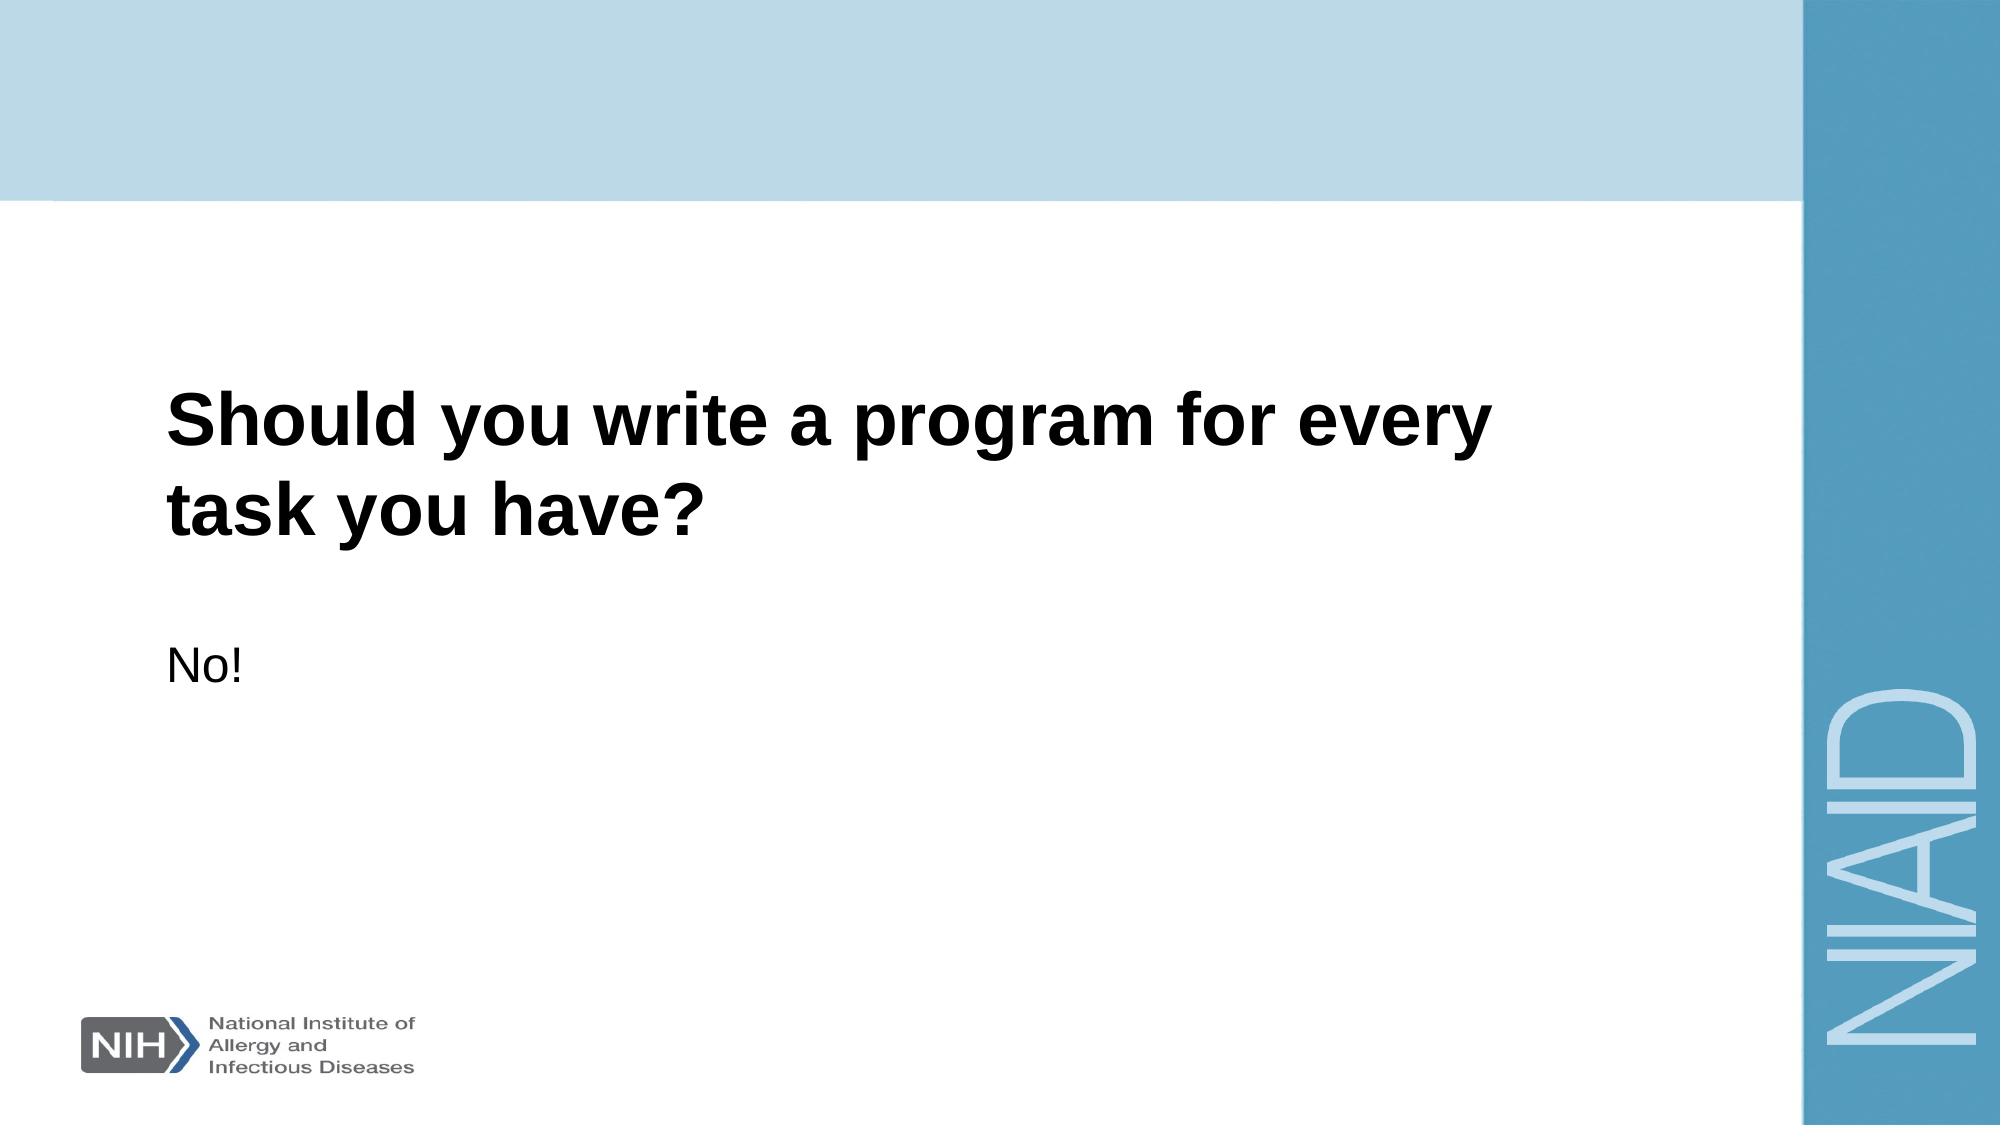

# Should you write a program for every task you have?

No!